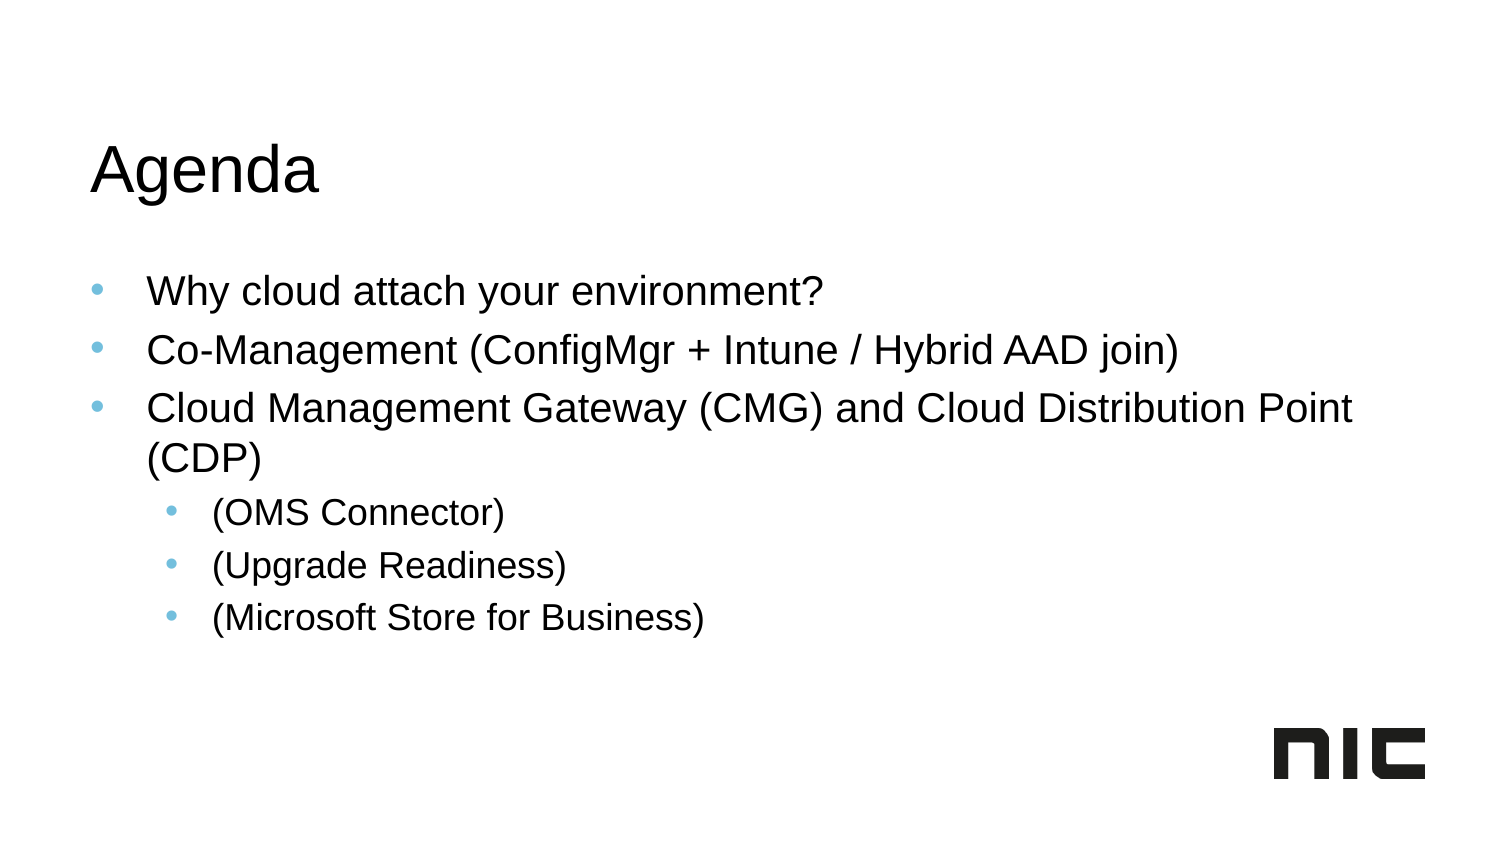

# Agenda
Why cloud attach your environment?
Co-Management (ConfigMgr + Intune / Hybrid AAD join)
Cloud Management Gateway (CMG) and Cloud Distribution Point (CDP)
(OMS Connector)
(Upgrade Readiness)
(Microsoft Store for Business)